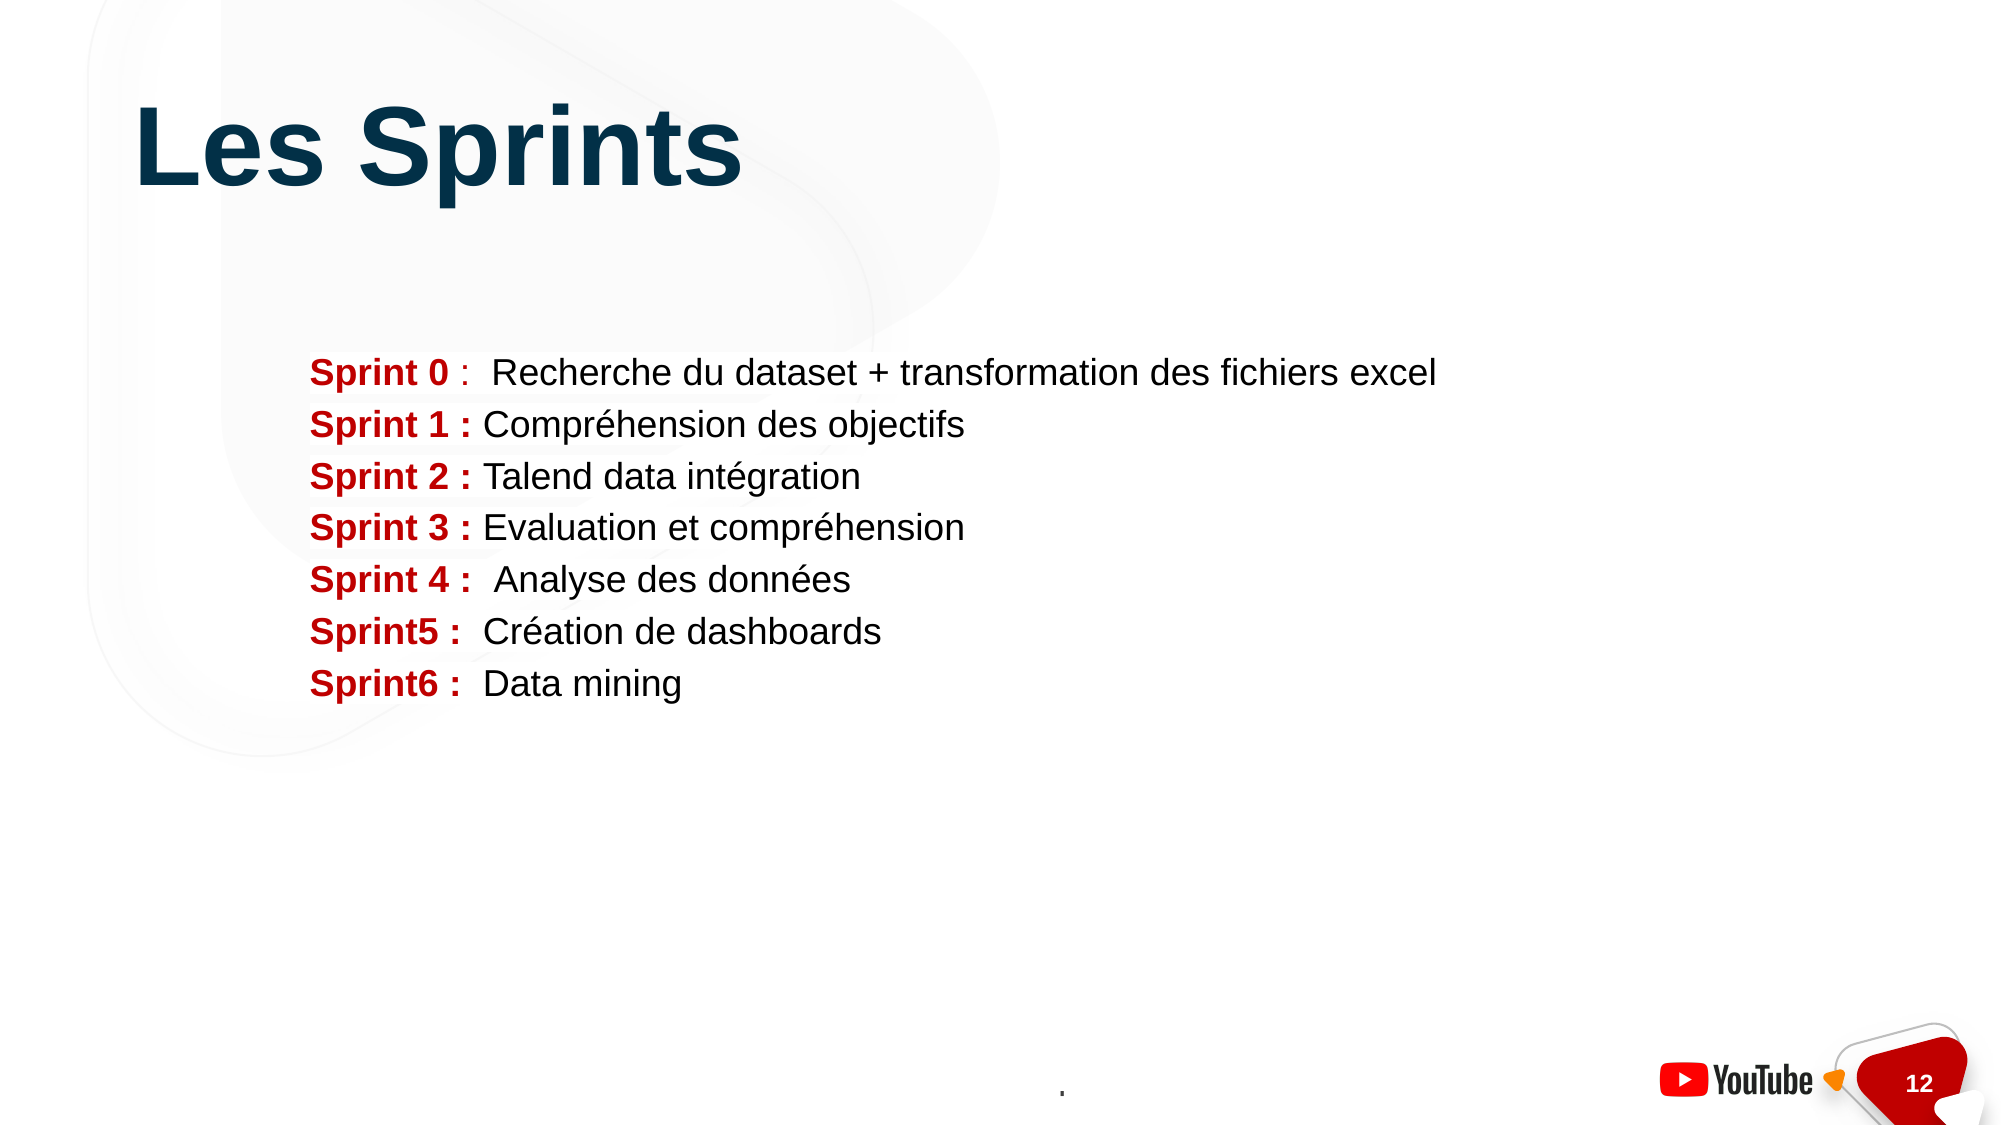

Les Sprints
Sprint 0 :  Recherche du dataset + transformation des fichiers excel
Sprint 1 : Compréhension des objectifs
Sprint 2 : Talend data intégration
Sprint 3 : Evaluation et compréhension
Sprint 4 :  Analyse des données
Sprint5 :  Création de dashboards
Sprint6 :  Data mining